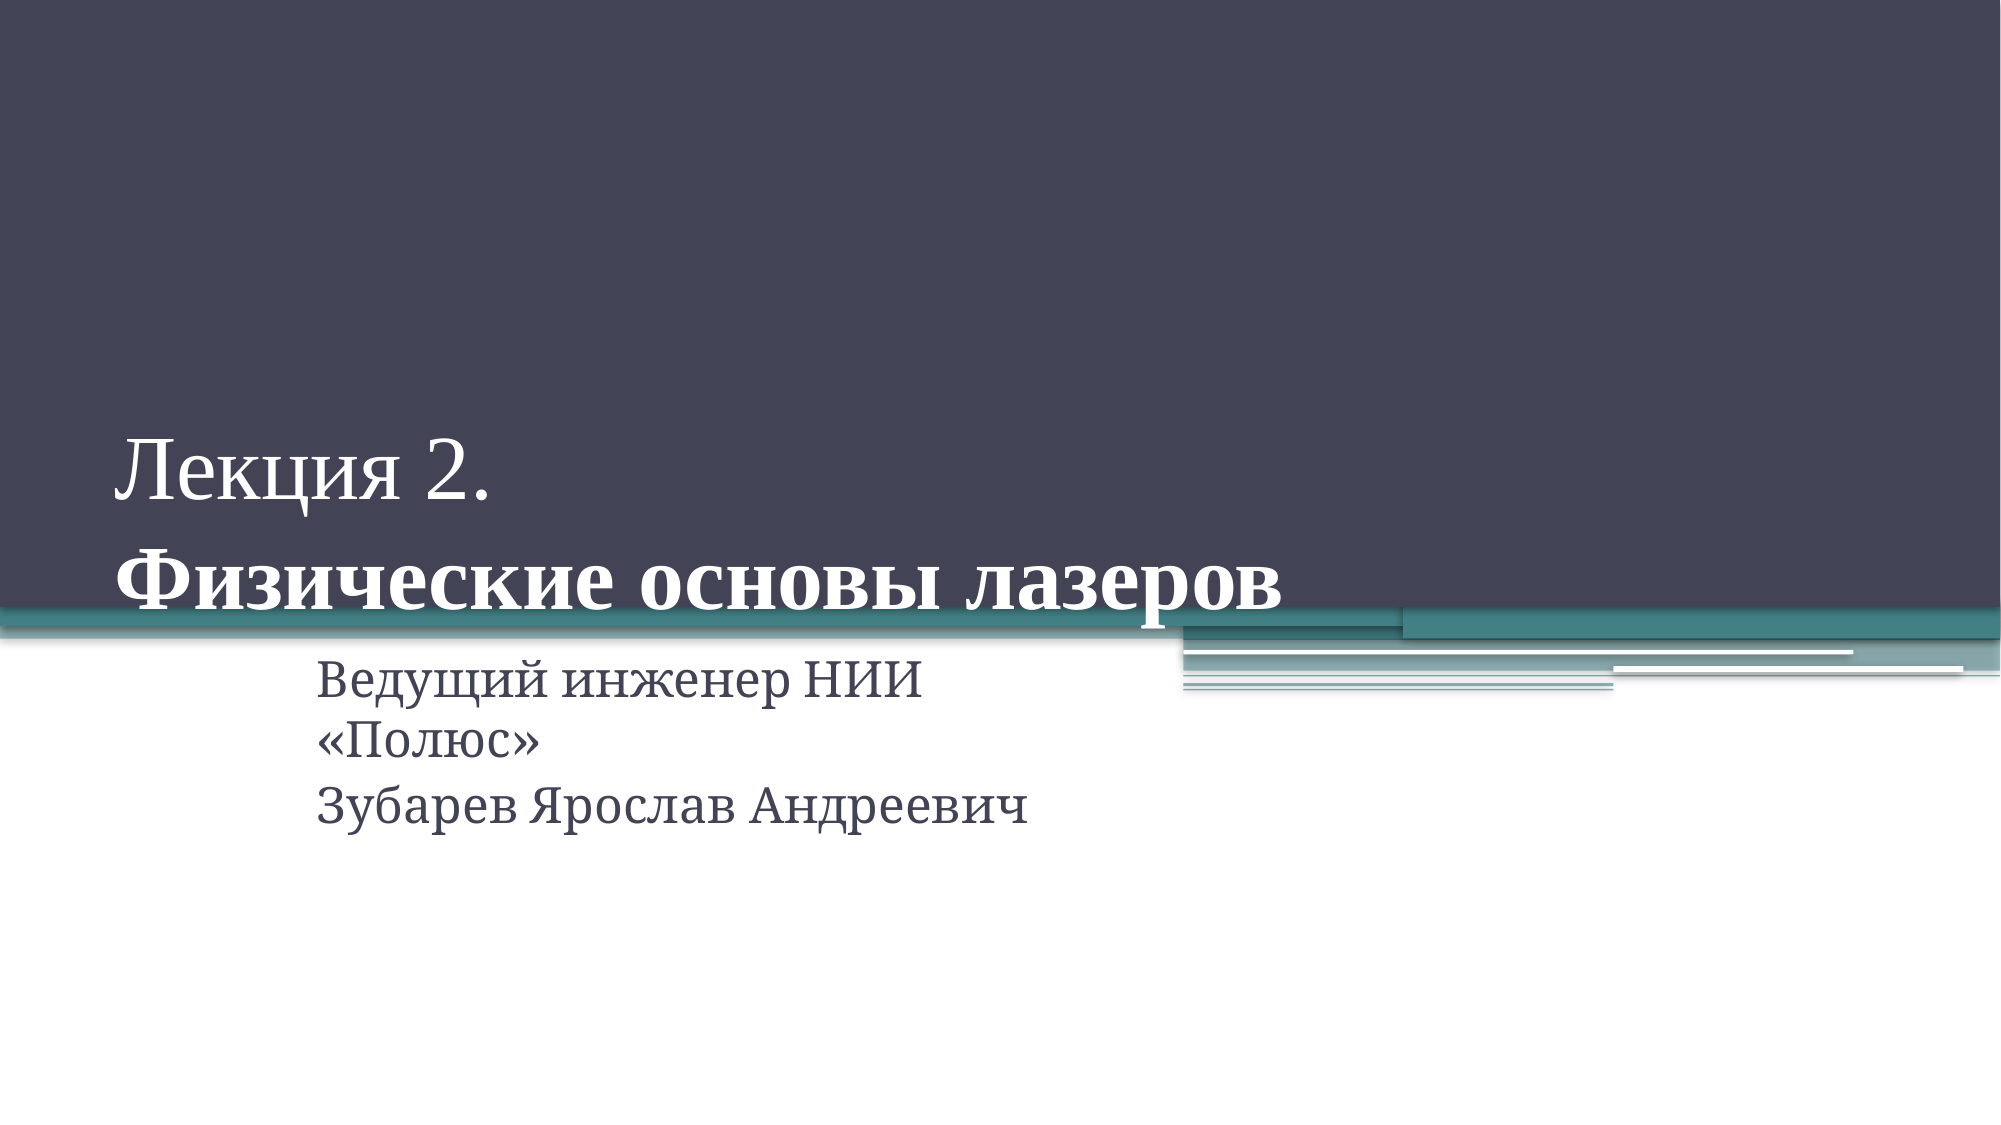

# Лекция 2. Физические основы лазеров
Ведущий инженер НИИ «Полюс»
Зубарев Ярослав Андреевич